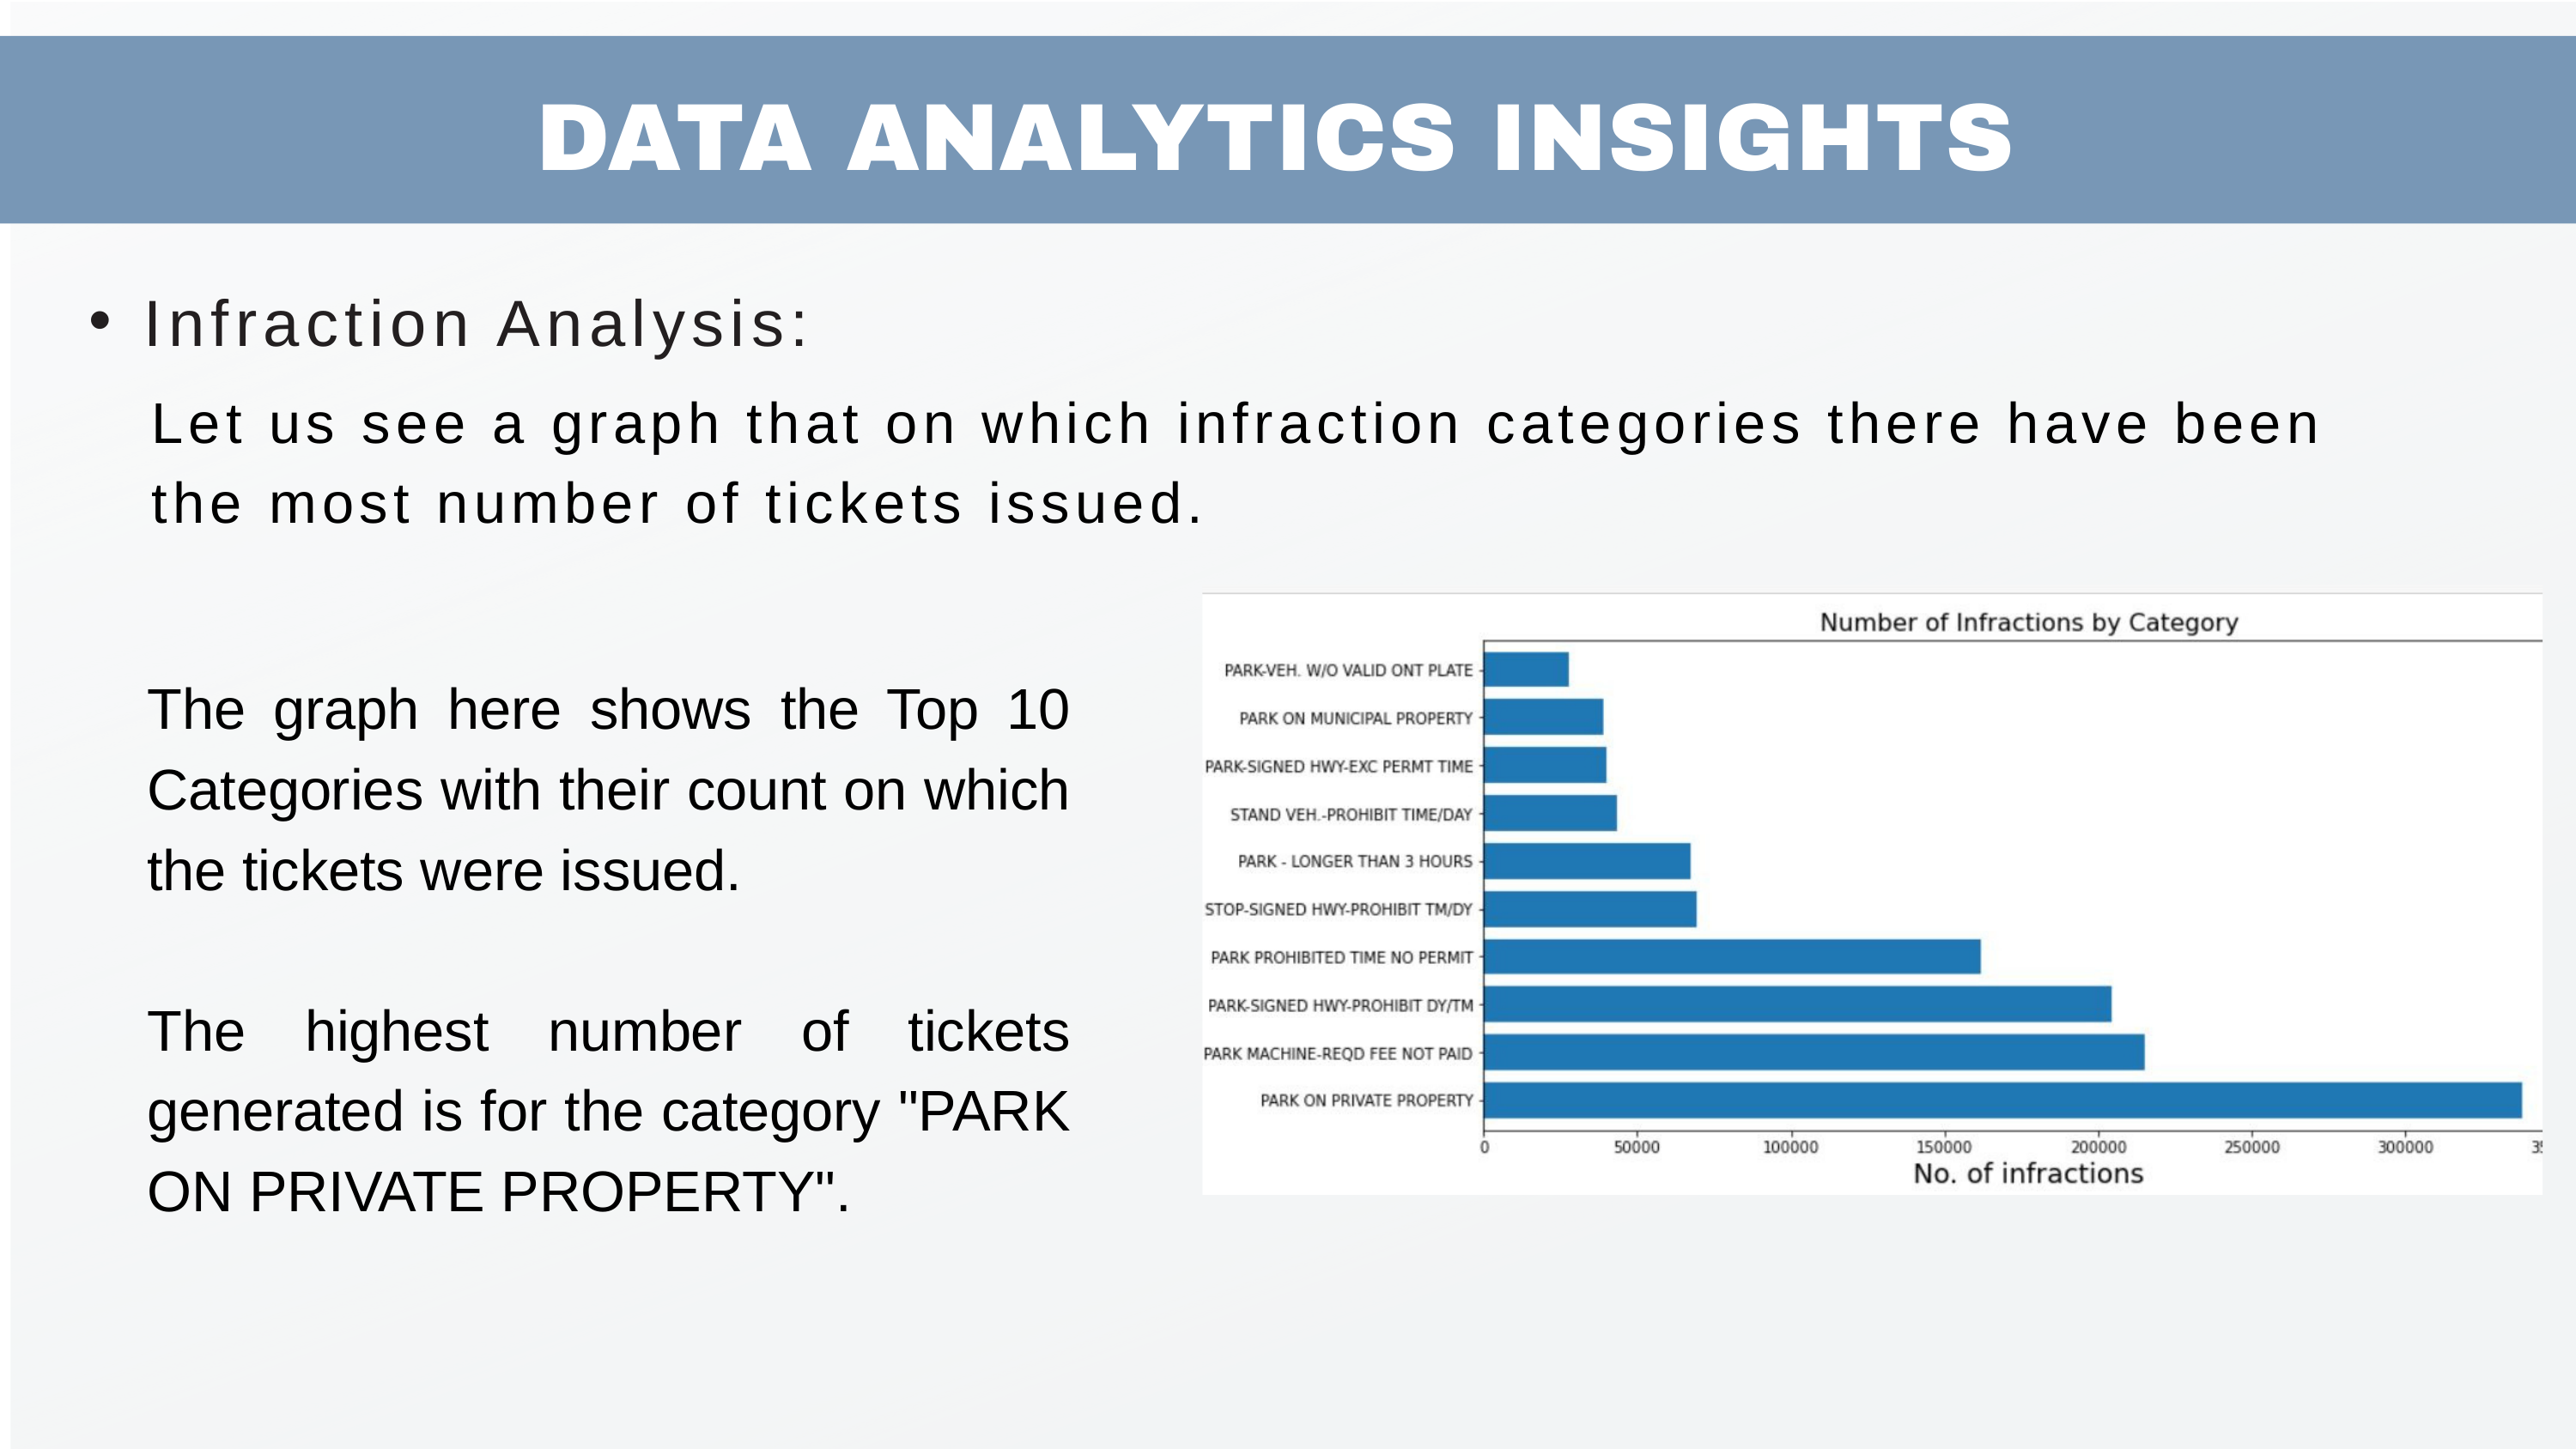

DATA ANALYTICS INSIGHTS
Infraction Analysis:
Let us see a graph that on which infraction categories there have been the most number of tickets issued.

The graph here shows the Top 10 Categories with their count on which the tickets were issued.

The highest number of tickets generated is for the category "PARK ON PRIVATE PROPERTY".